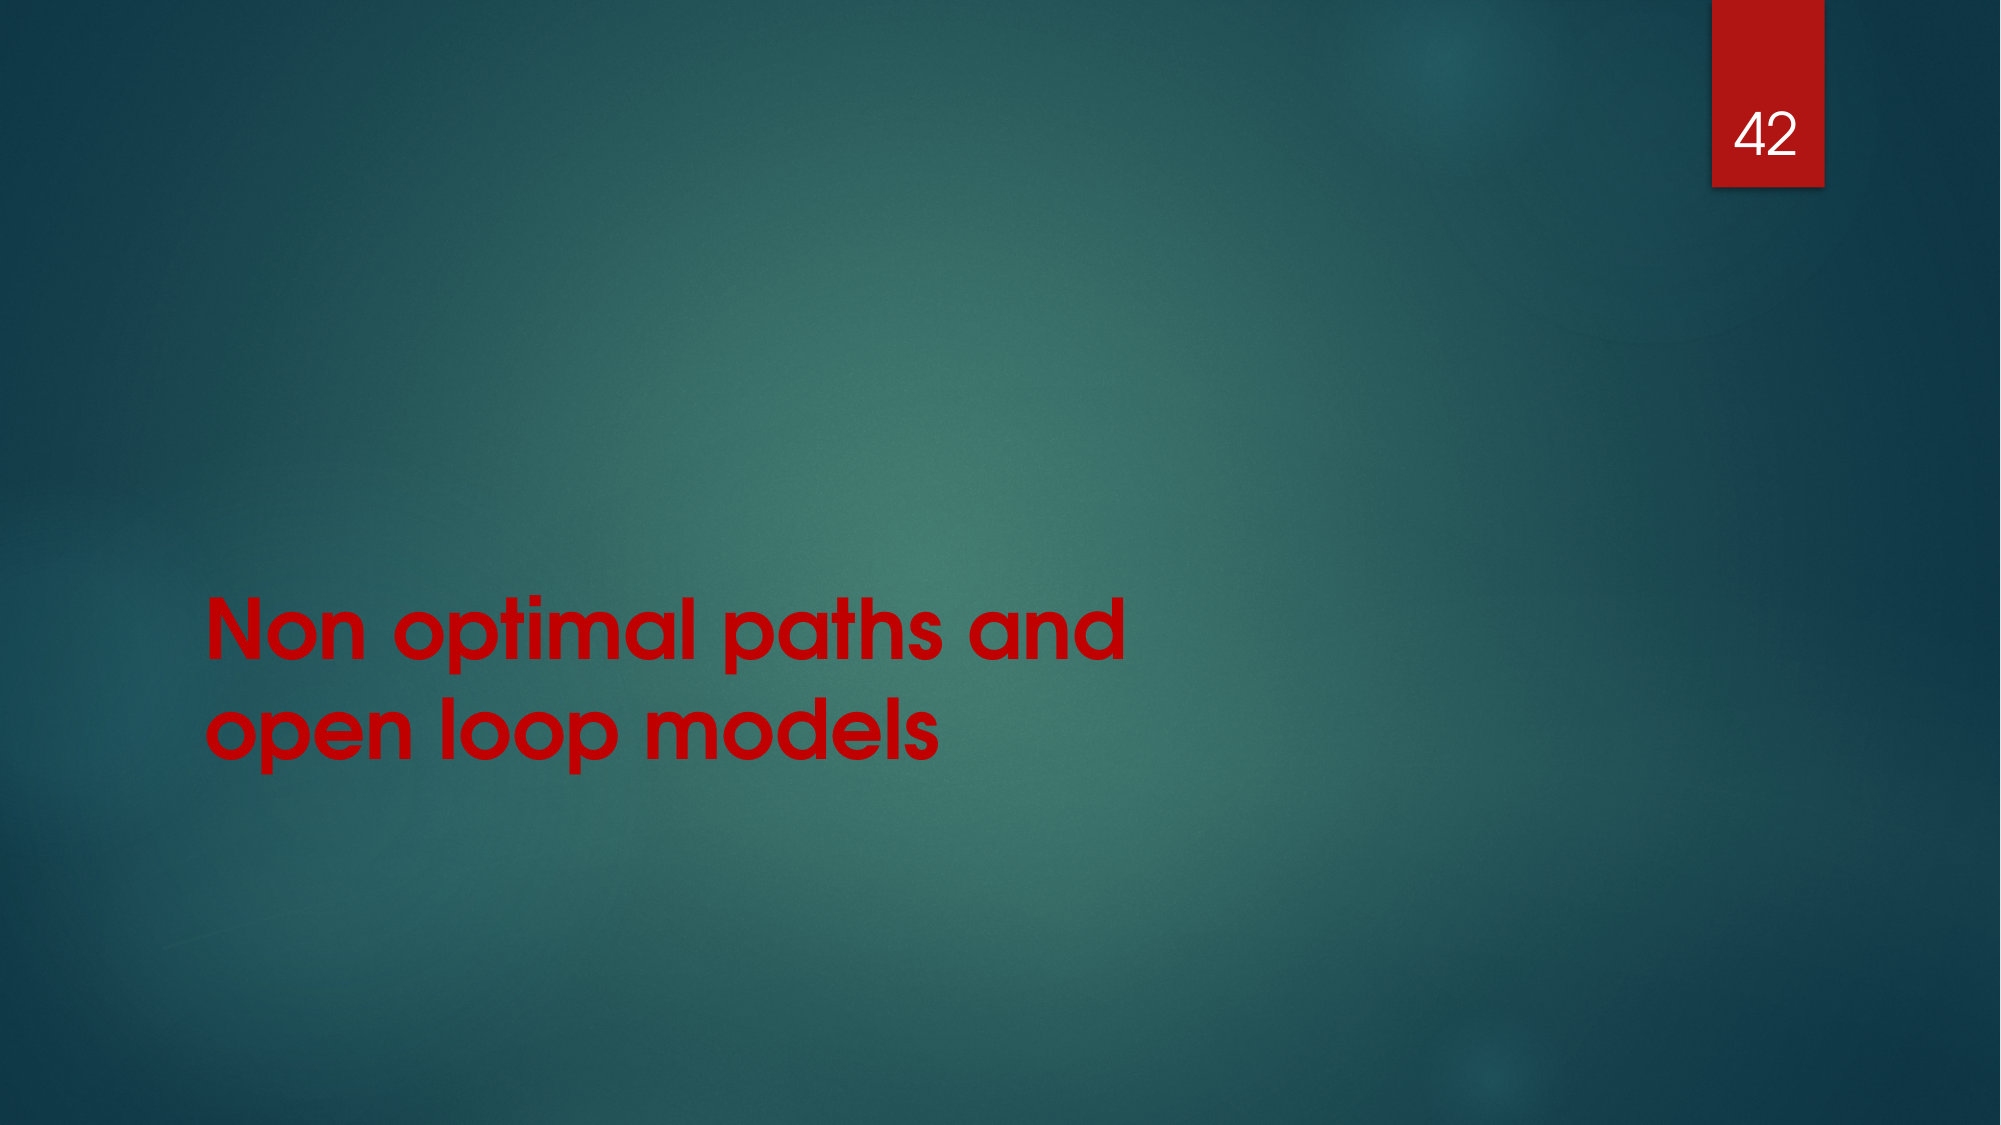

42
# Non optimal paths and open loop models